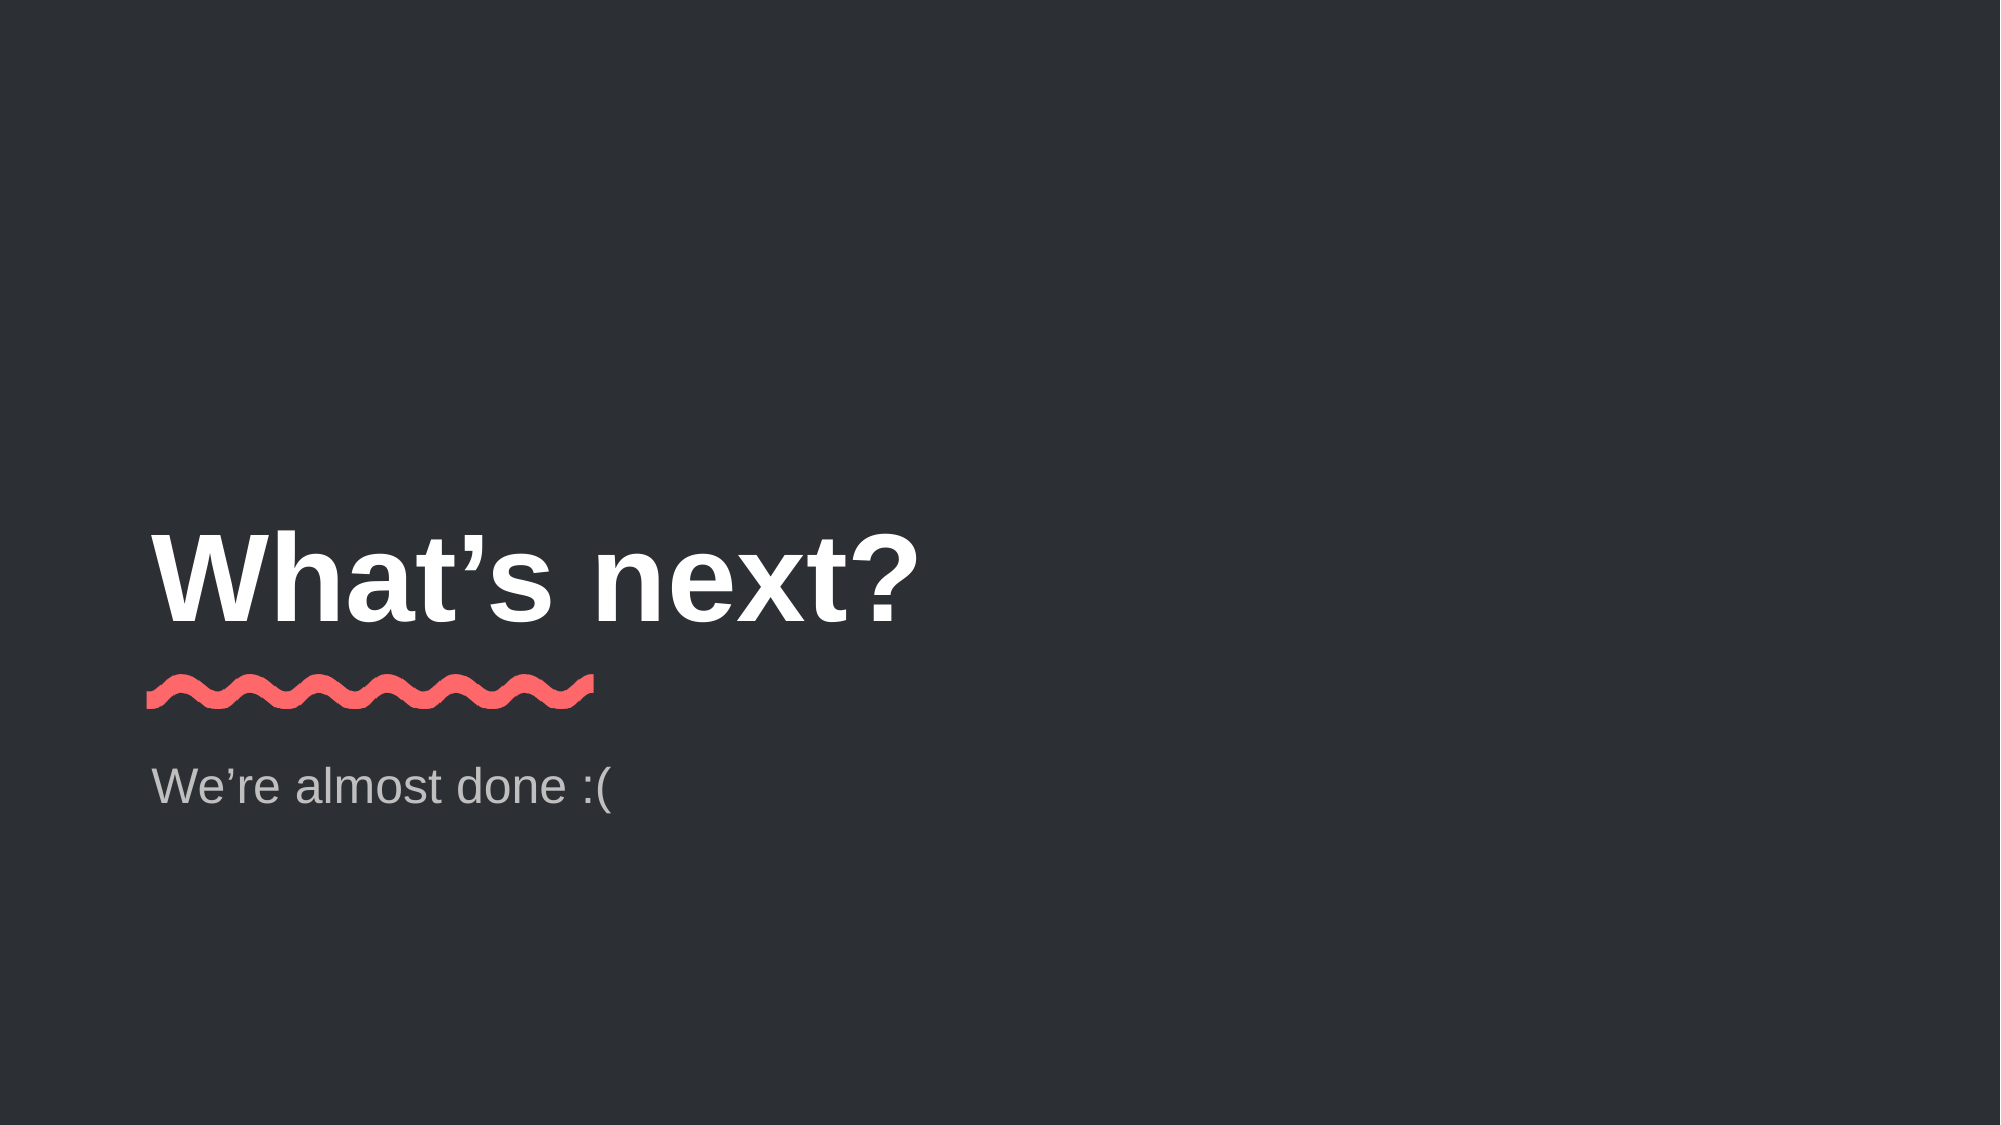

# What’s next?
We’re almost done :(